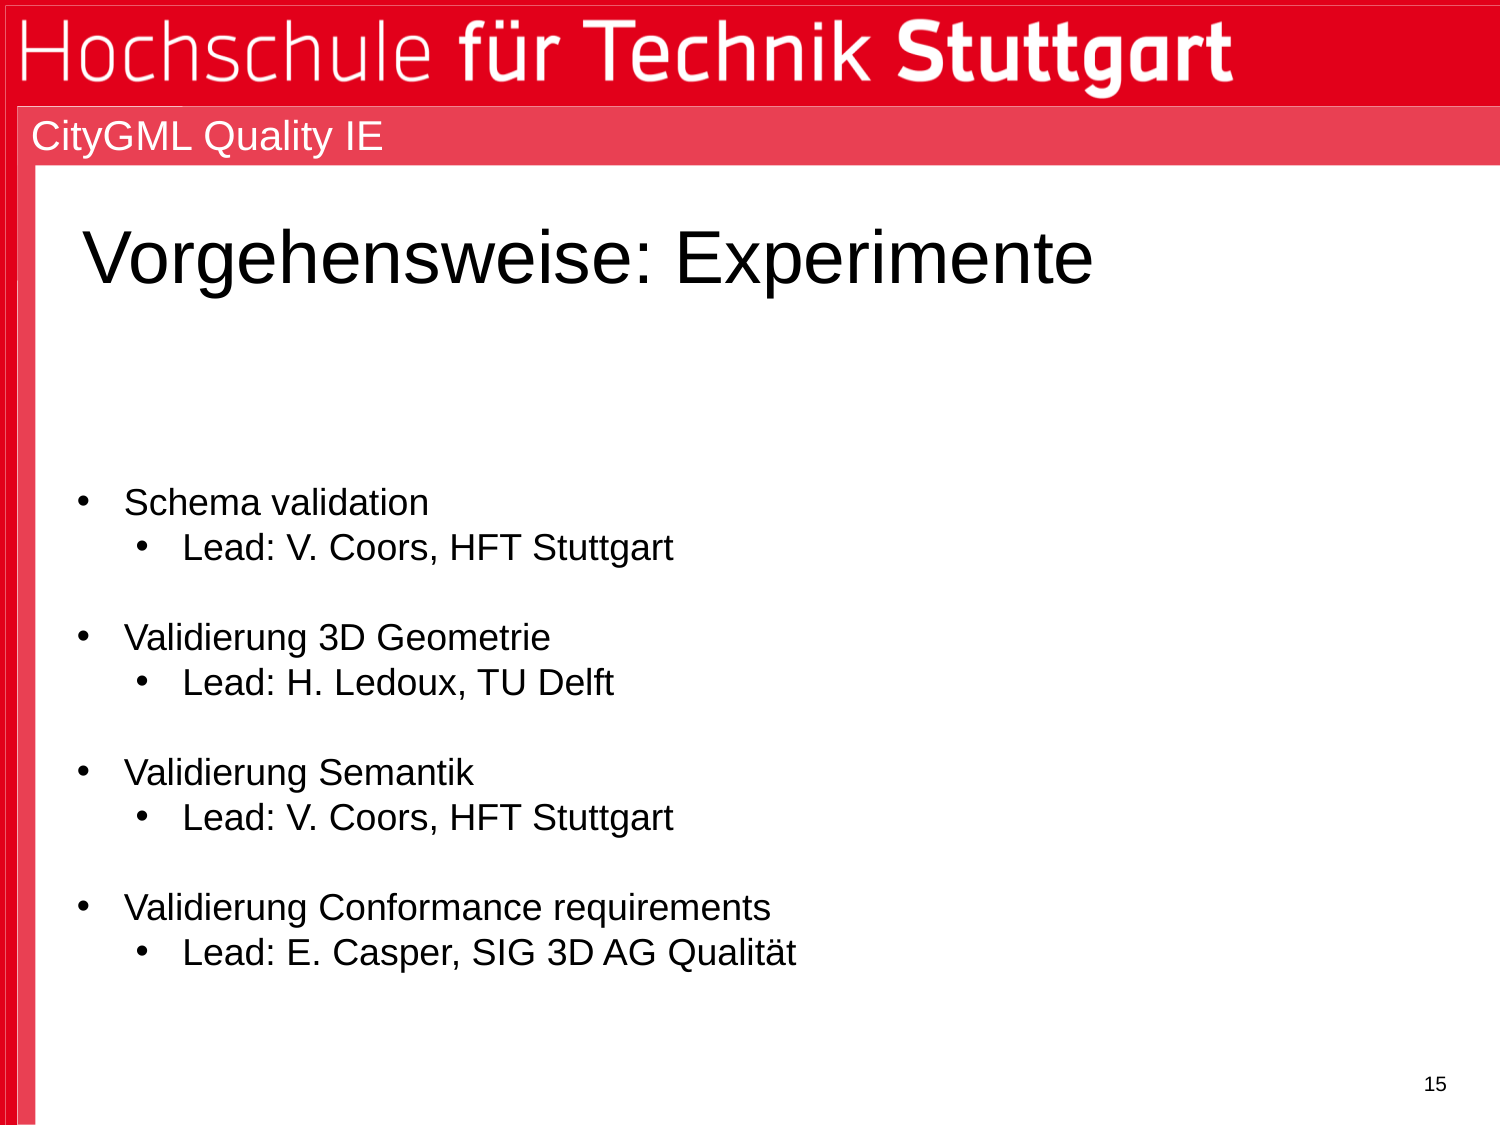

CityGML Quality IE
# Vorgehensweise: Experimente

Schema validation
Lead: V. Coors, HFT Stuttgart

Validierung 3D Geometrie
Lead: H. Ledoux, TU Delft

Validierung Semantik
Lead: V. Coors, HFT Stuttgart

Validierung Conformance requirements
Lead: E. Casper, SIG 3D AG Qualität

15